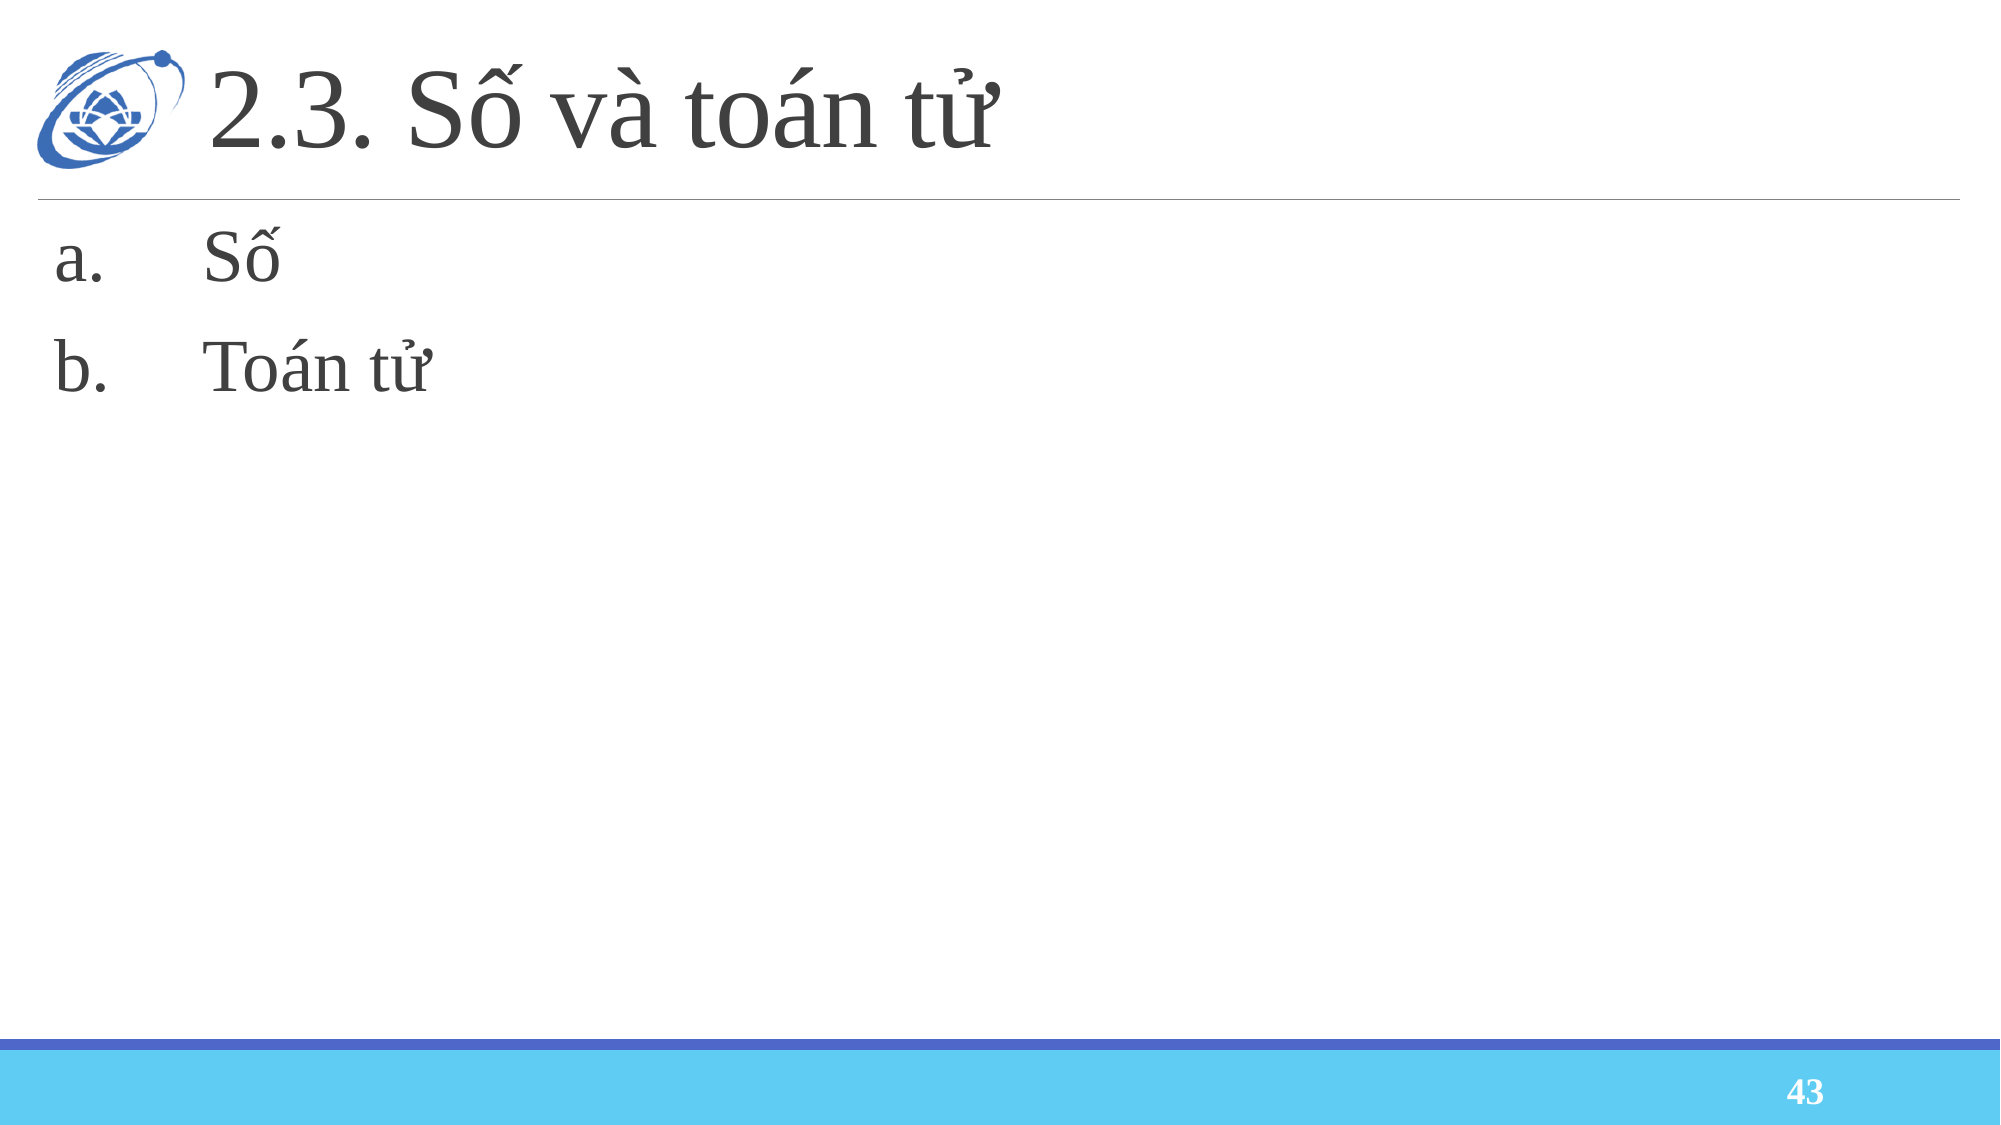

# 2.3. Số và toán tử
a.	Số
b.	Toán tử
43